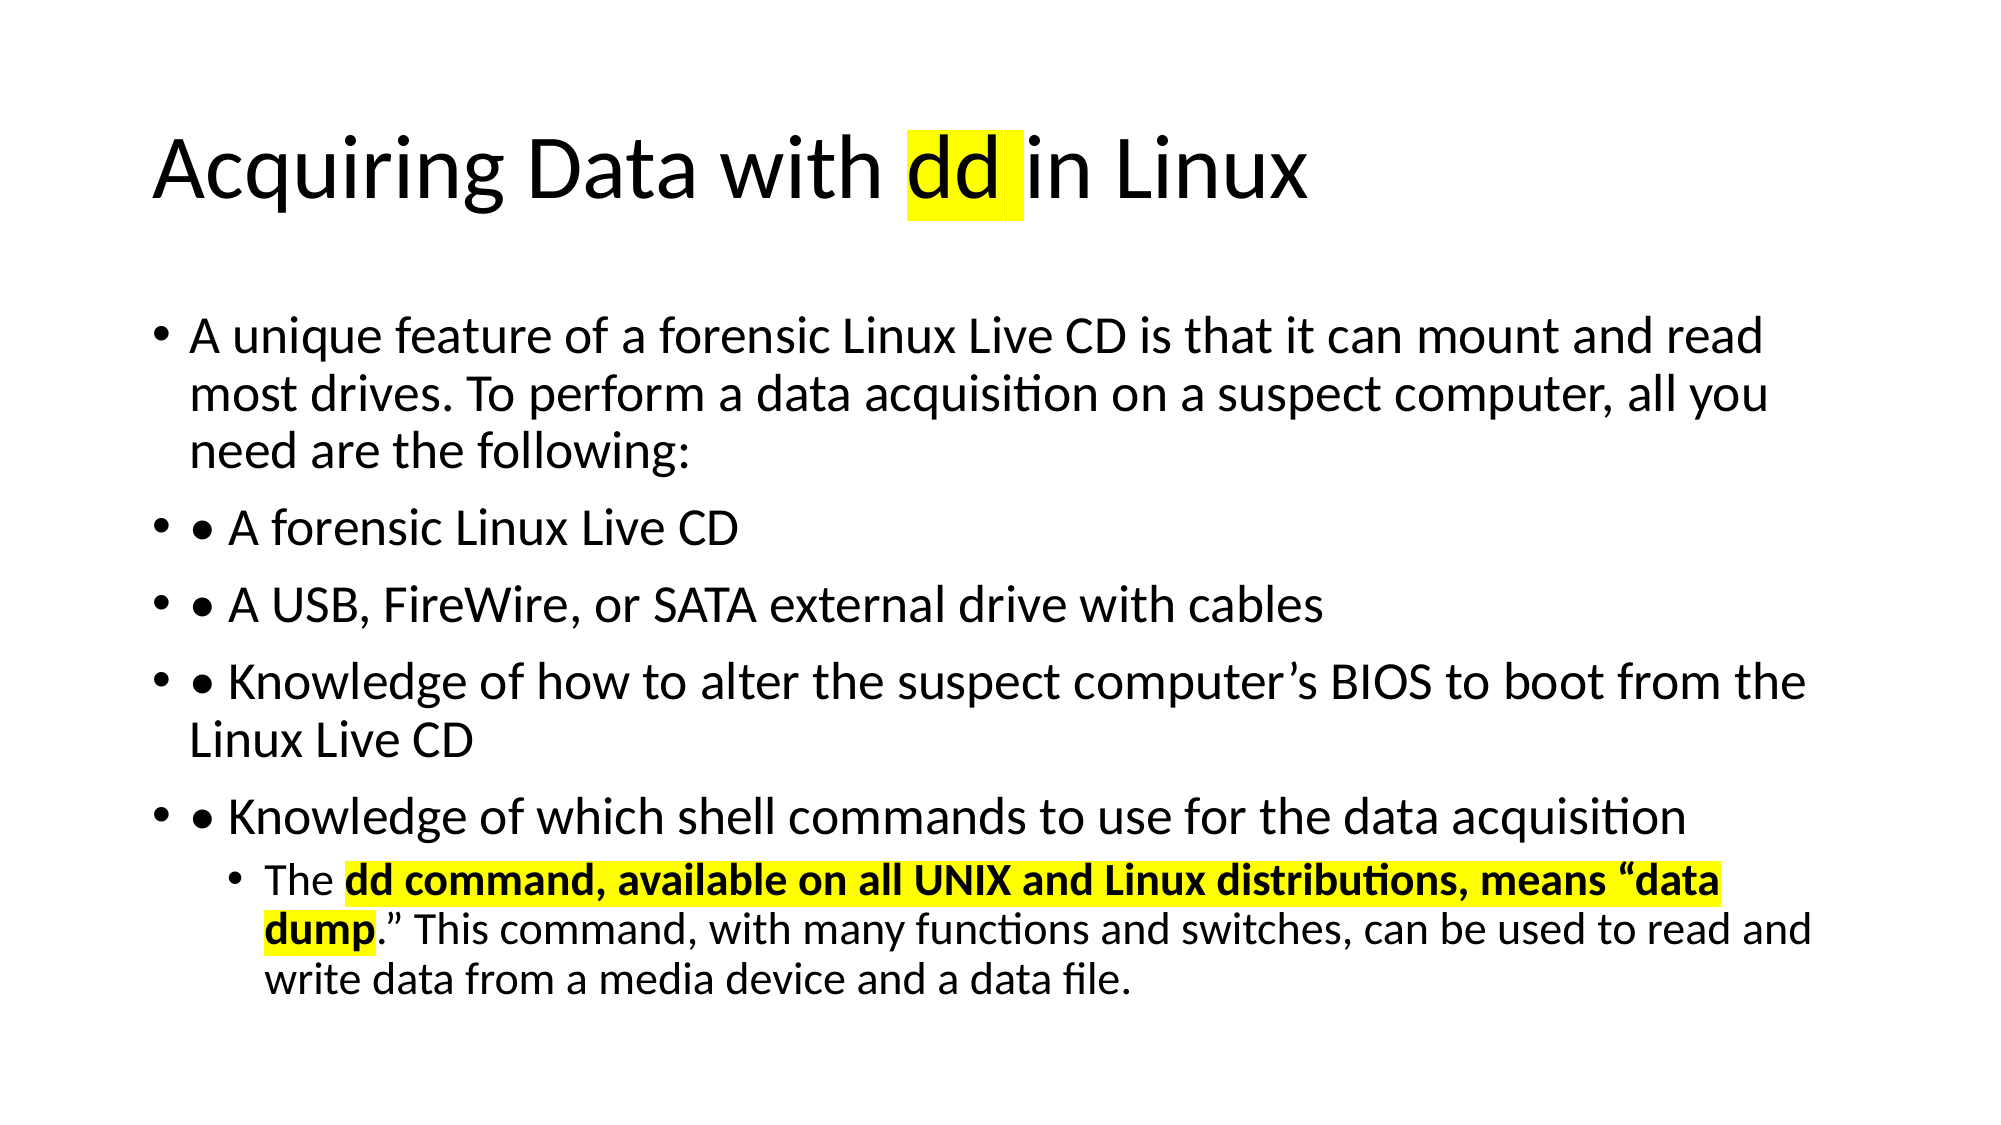

# Acquiring Data with dd in Linux
A unique feature of a forensic Linux Live CD is that it can mount and read most drives. To perform a data acquisition on a suspect computer, all you need are the following:
• A forensic Linux Live CD
• A USB, FireWire, or SATA external drive with cables
• Knowledge of how to alter the suspect computer’s BIOS to boot from the Linux Live CD
• Knowledge of which shell commands to use for the data acquisition
The dd command, available on all UNIX and Linux distributions, means “data dump.” This command, with many functions and switches, can be used to read and write data from a media device and a data file.